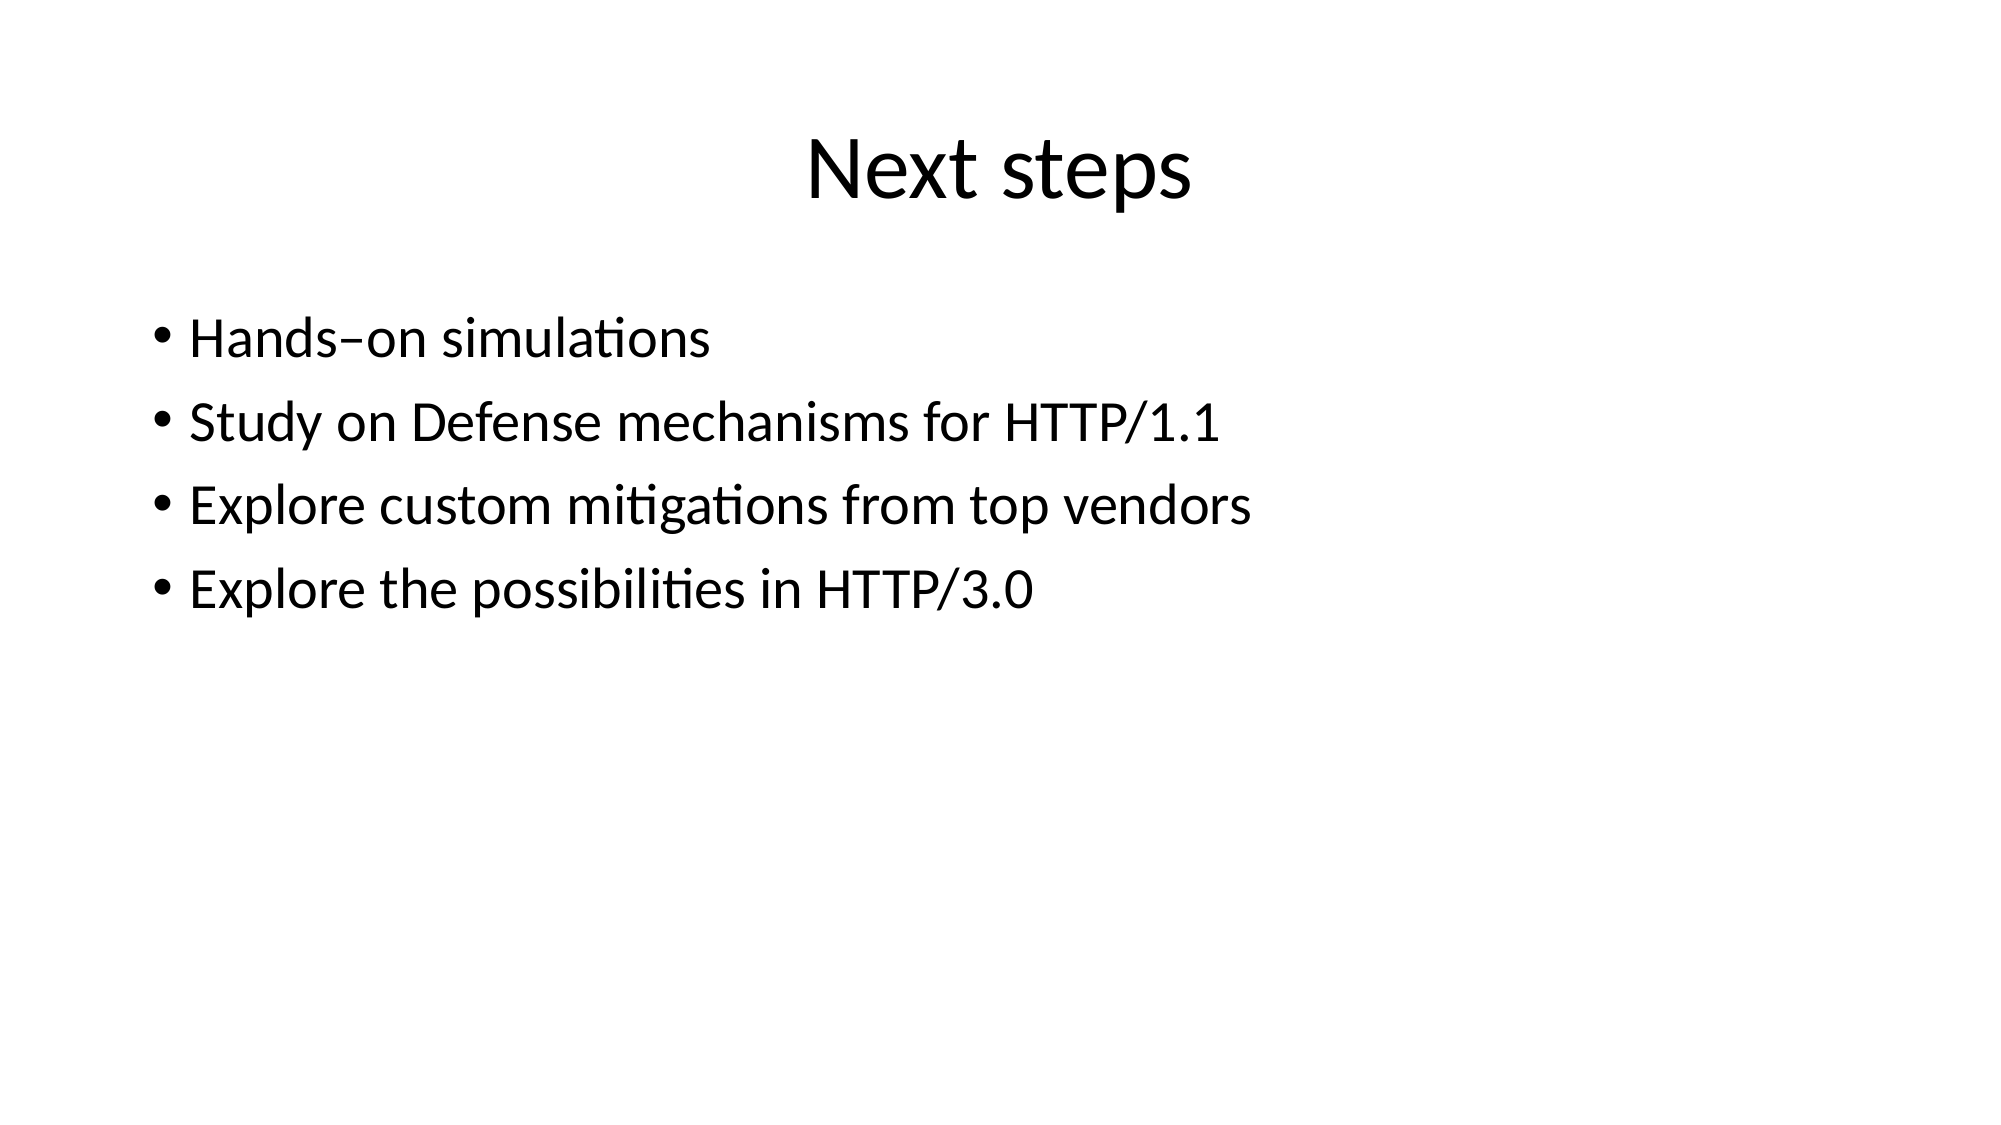

# Next steps
Hands–on simulations
Study on Defense mechanisms for HTTP/1.1
Explore custom mitigations from top vendors
Explore the possibilities in HTTP/3.0